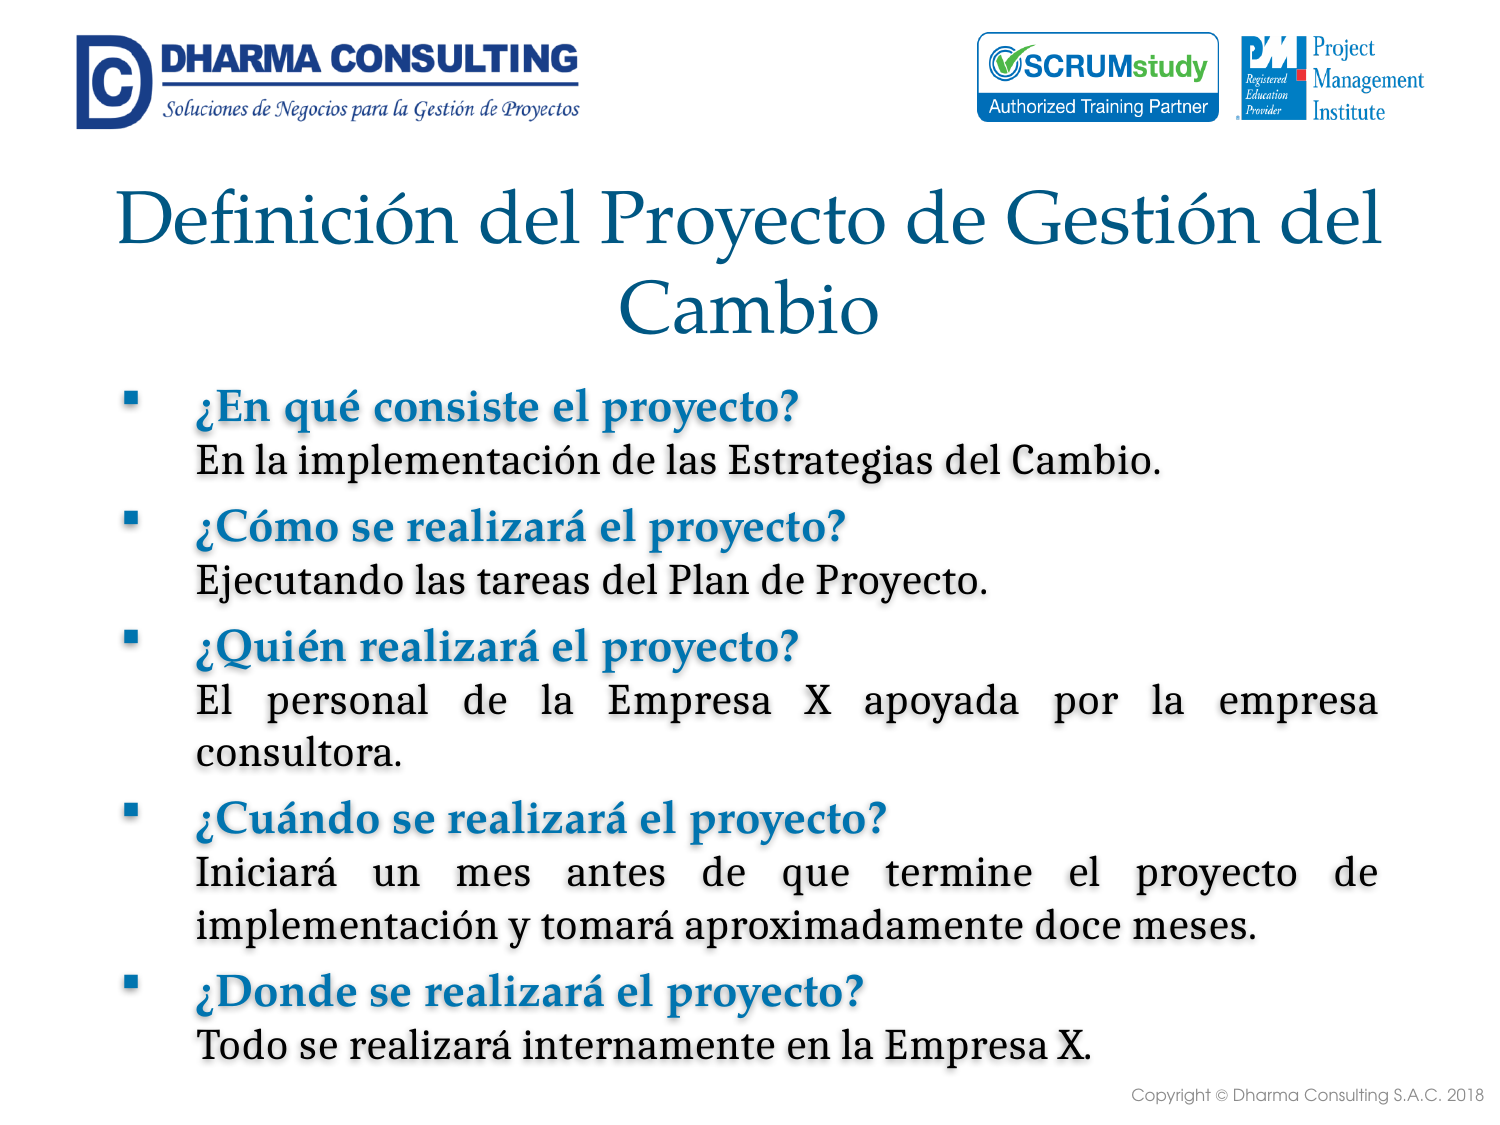

Definición del Proyecto de Gestión del Cambio
¿En qué consiste el proyecto?
En la implementación de las Estrategias del Cambio.

¿Cómo se realizará el proyecto?
Ejecutando las tareas del Plan de Proyecto.

¿Quién realizará el proyecto?
El personal de la Empresa X apoyada por la empresa consultora.

¿Cuándo se realizará el proyecto?
Iniciará un mes antes de que termine el proyecto de implementación y tomará aproximadamente doce meses.

¿Donde se realizará el proyecto?
Todo se realizará internamente en la Empresa X.